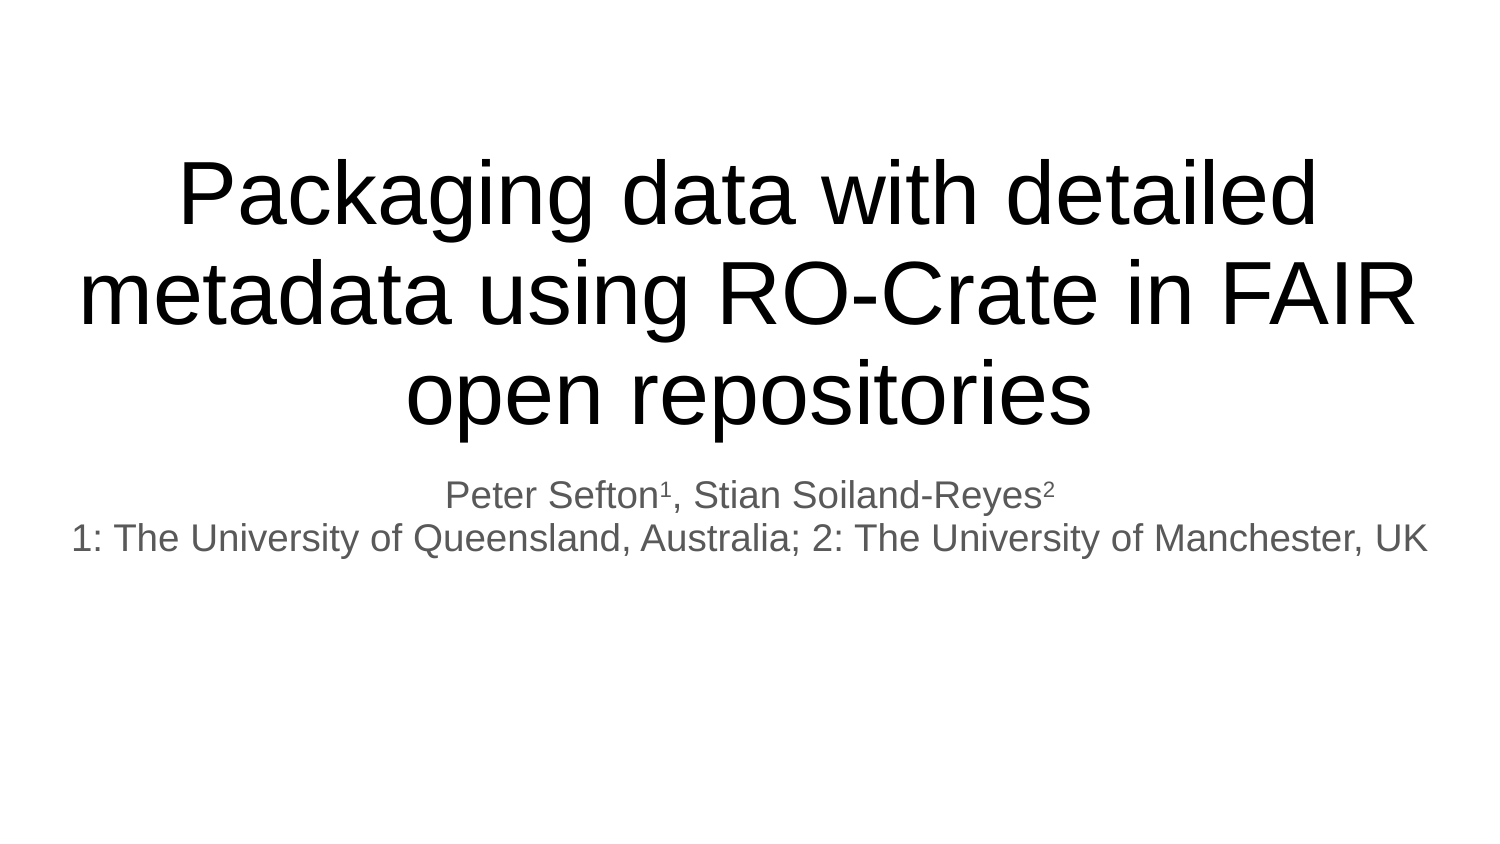

# Packaging data with detailed metadata using RO-Crate in FAIR open repositories
Peter Sefton1, Stian Soiland-Reyes2
1: The University of Queensland, Australia; 2: The University of Manchester, UK